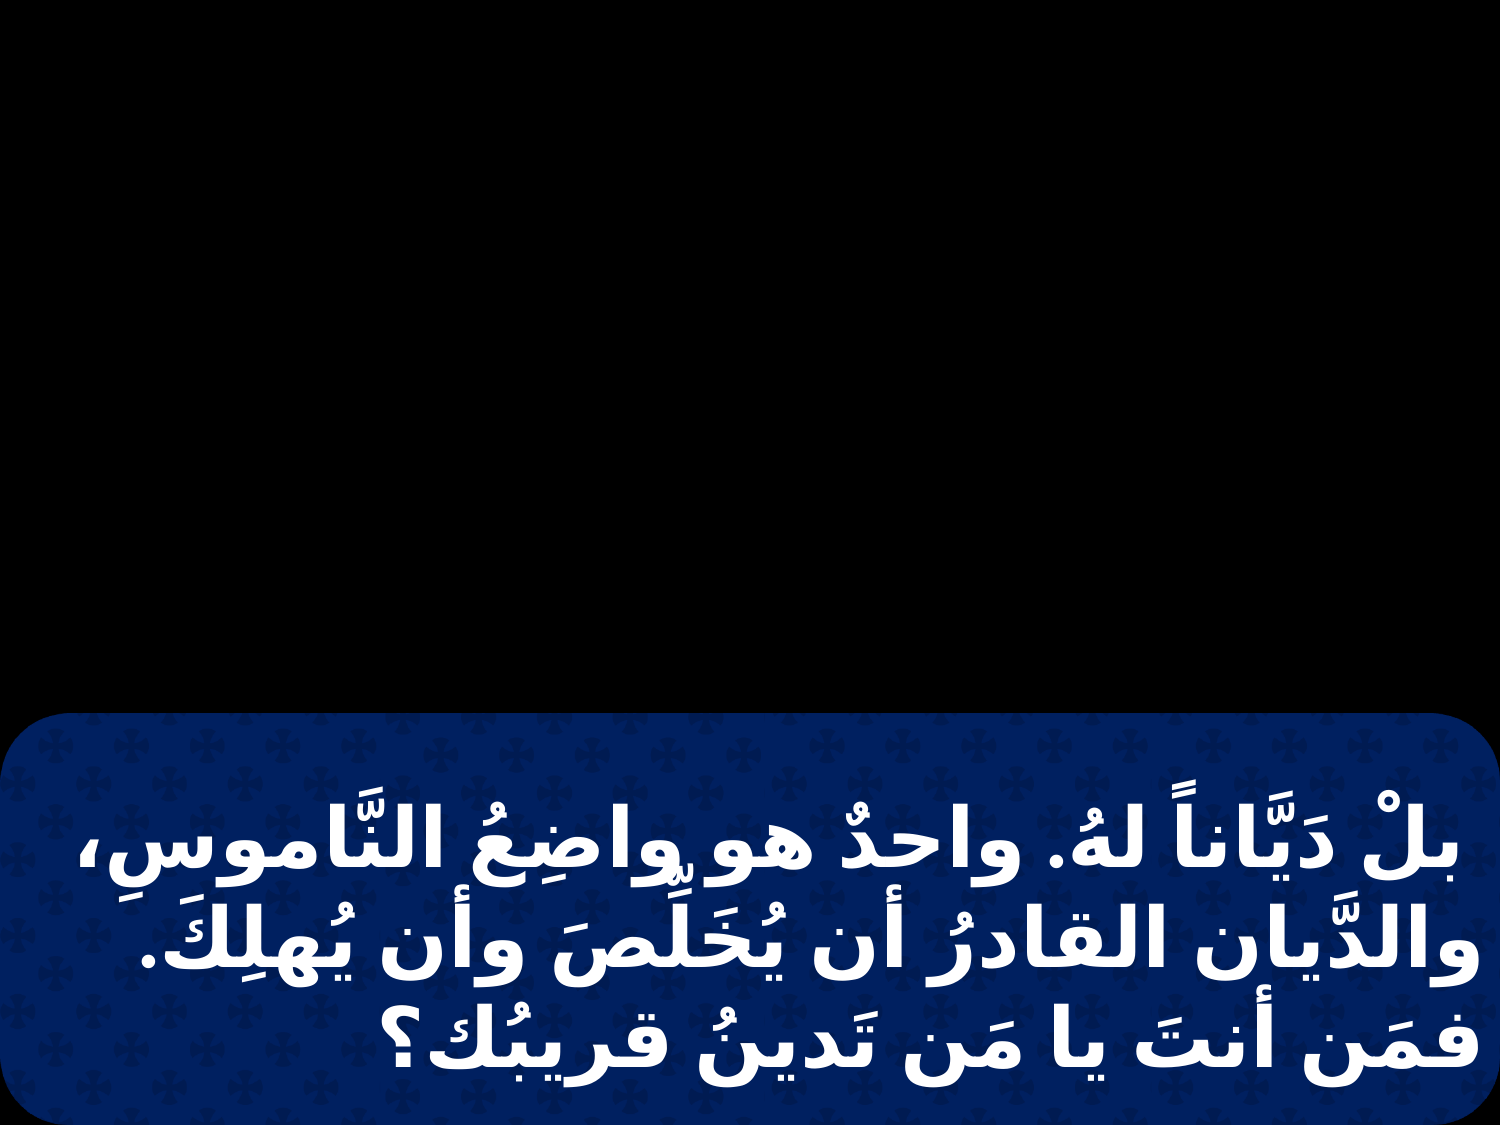

بلْ دَيَّاناً لهُ. واحدٌ هو واضِعُ النَّاموسِ، والدَّيان القادرُ أن يُخَلِّصَ وأن يُهلِكَ. فمَن أنتَ يا مَن تَدينُ قريبُك؟